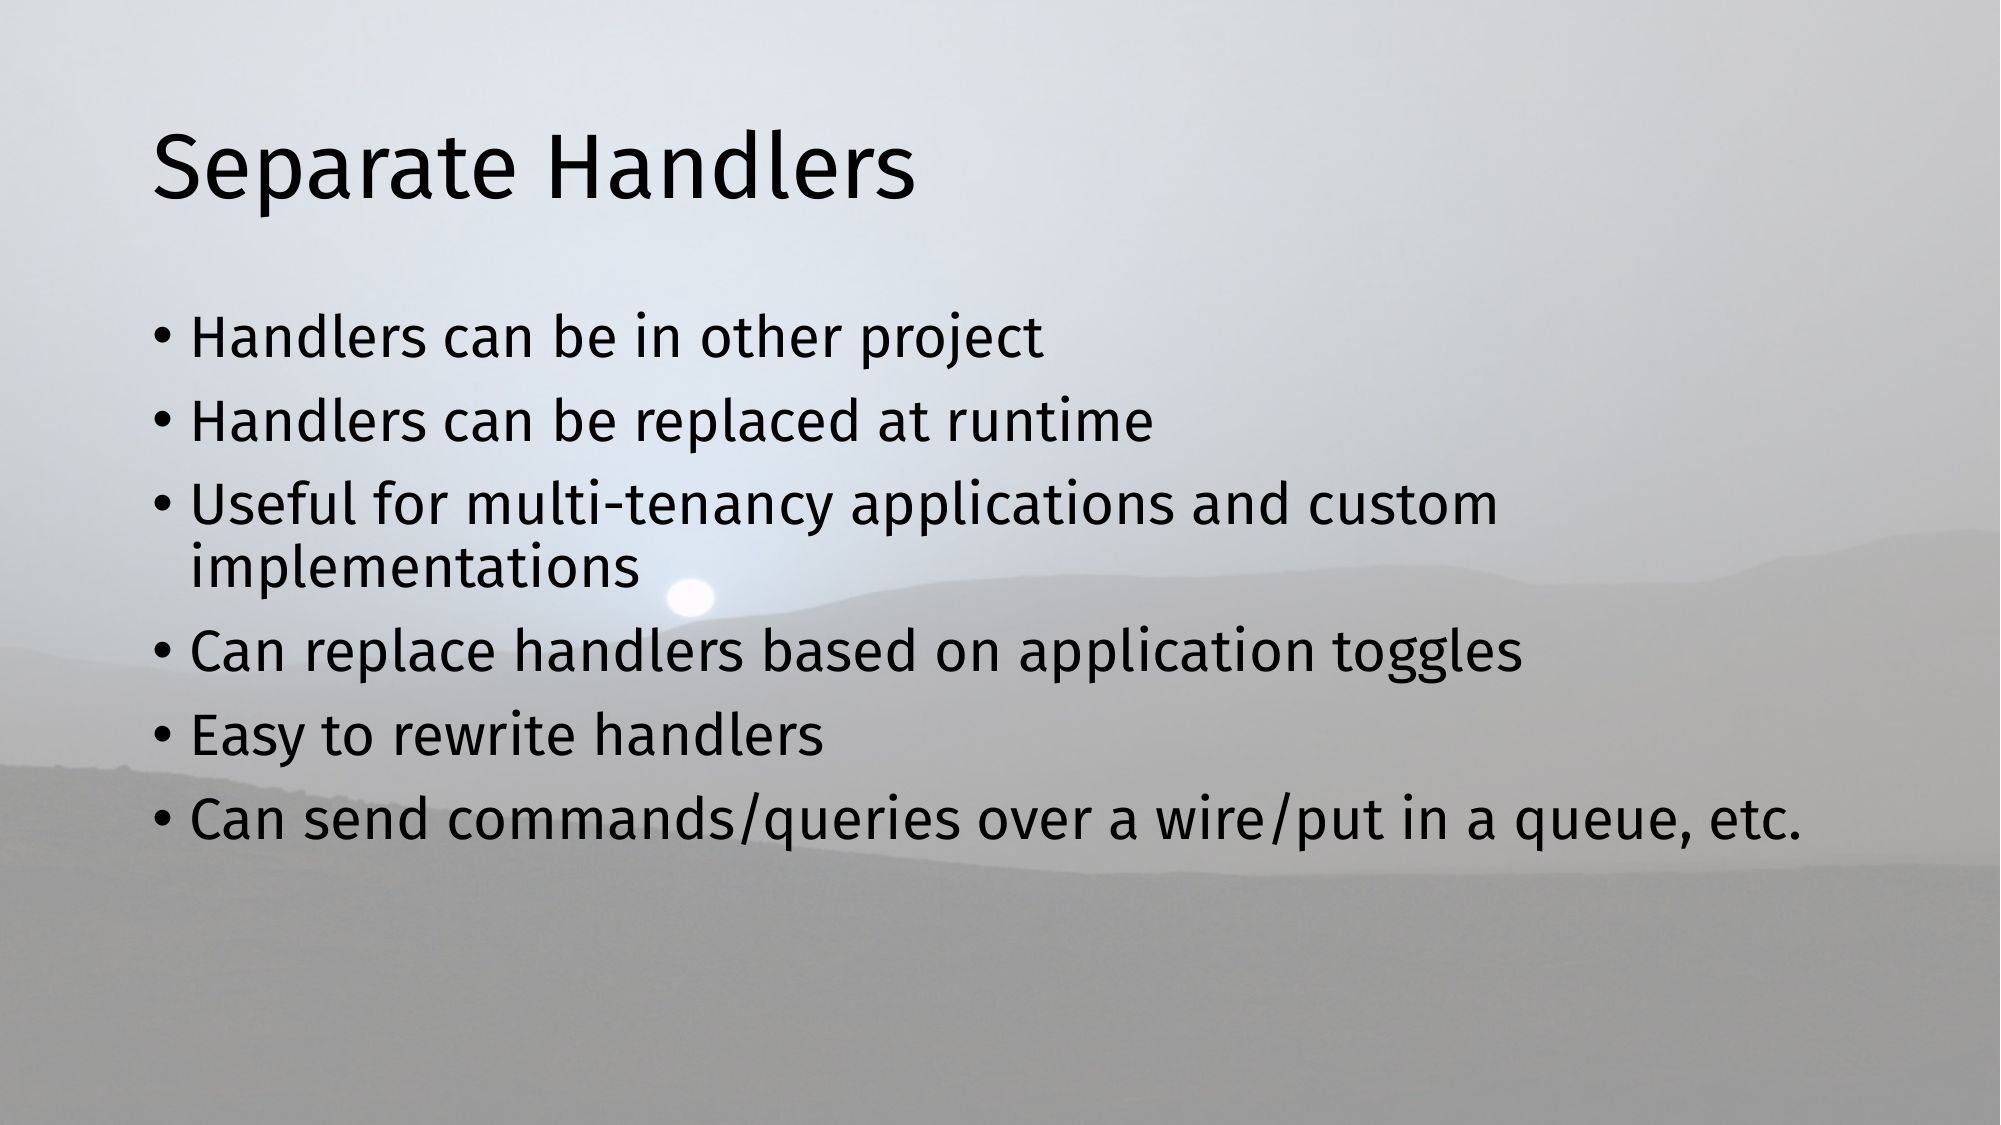

# Separate Handlers
Handlers can be in other project
Handlers can be replaced at runtime
Useful for multi-tenancy applications and custom implementations
Can replace handlers based on application toggles
Easy to rewrite handlers
Can send commands/queries over a wire/put in a queue, etc.